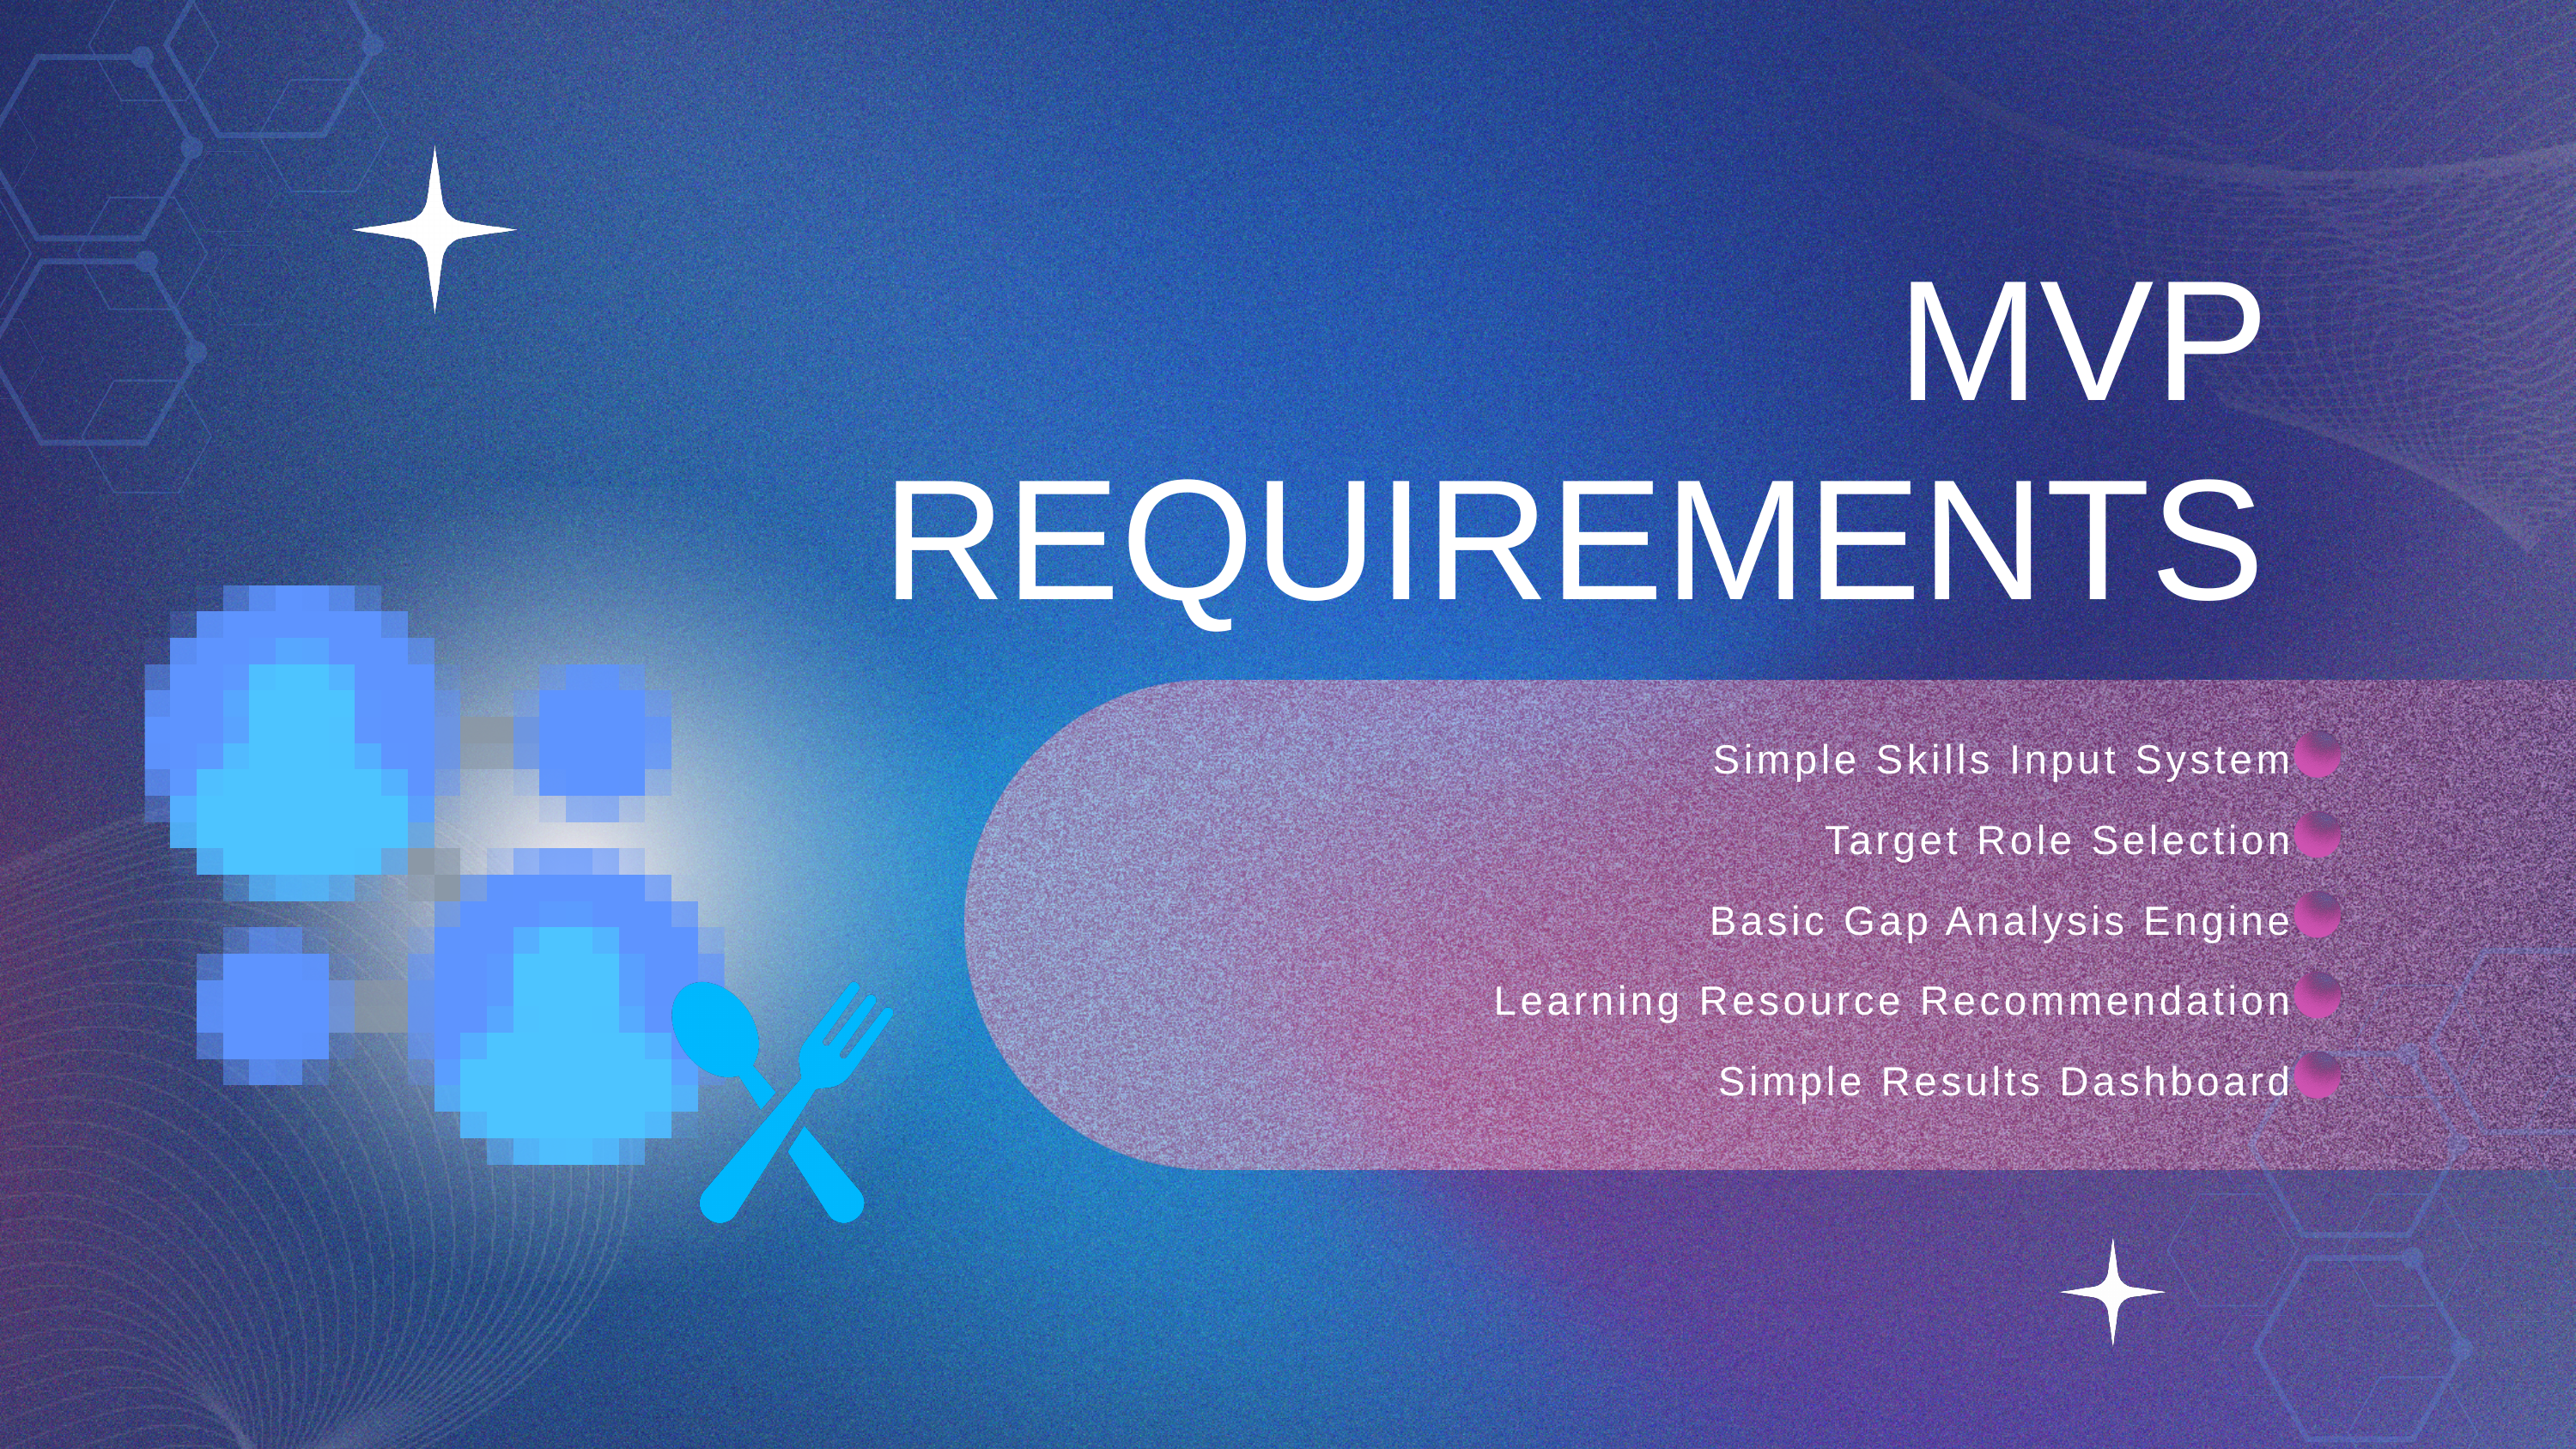

MVP REQUIREMENTS

Simple Skills Input System
Target Role Selection
Basic Gap Analysis Engine
Learning Resource Recommendation
Simple Results Dashboard